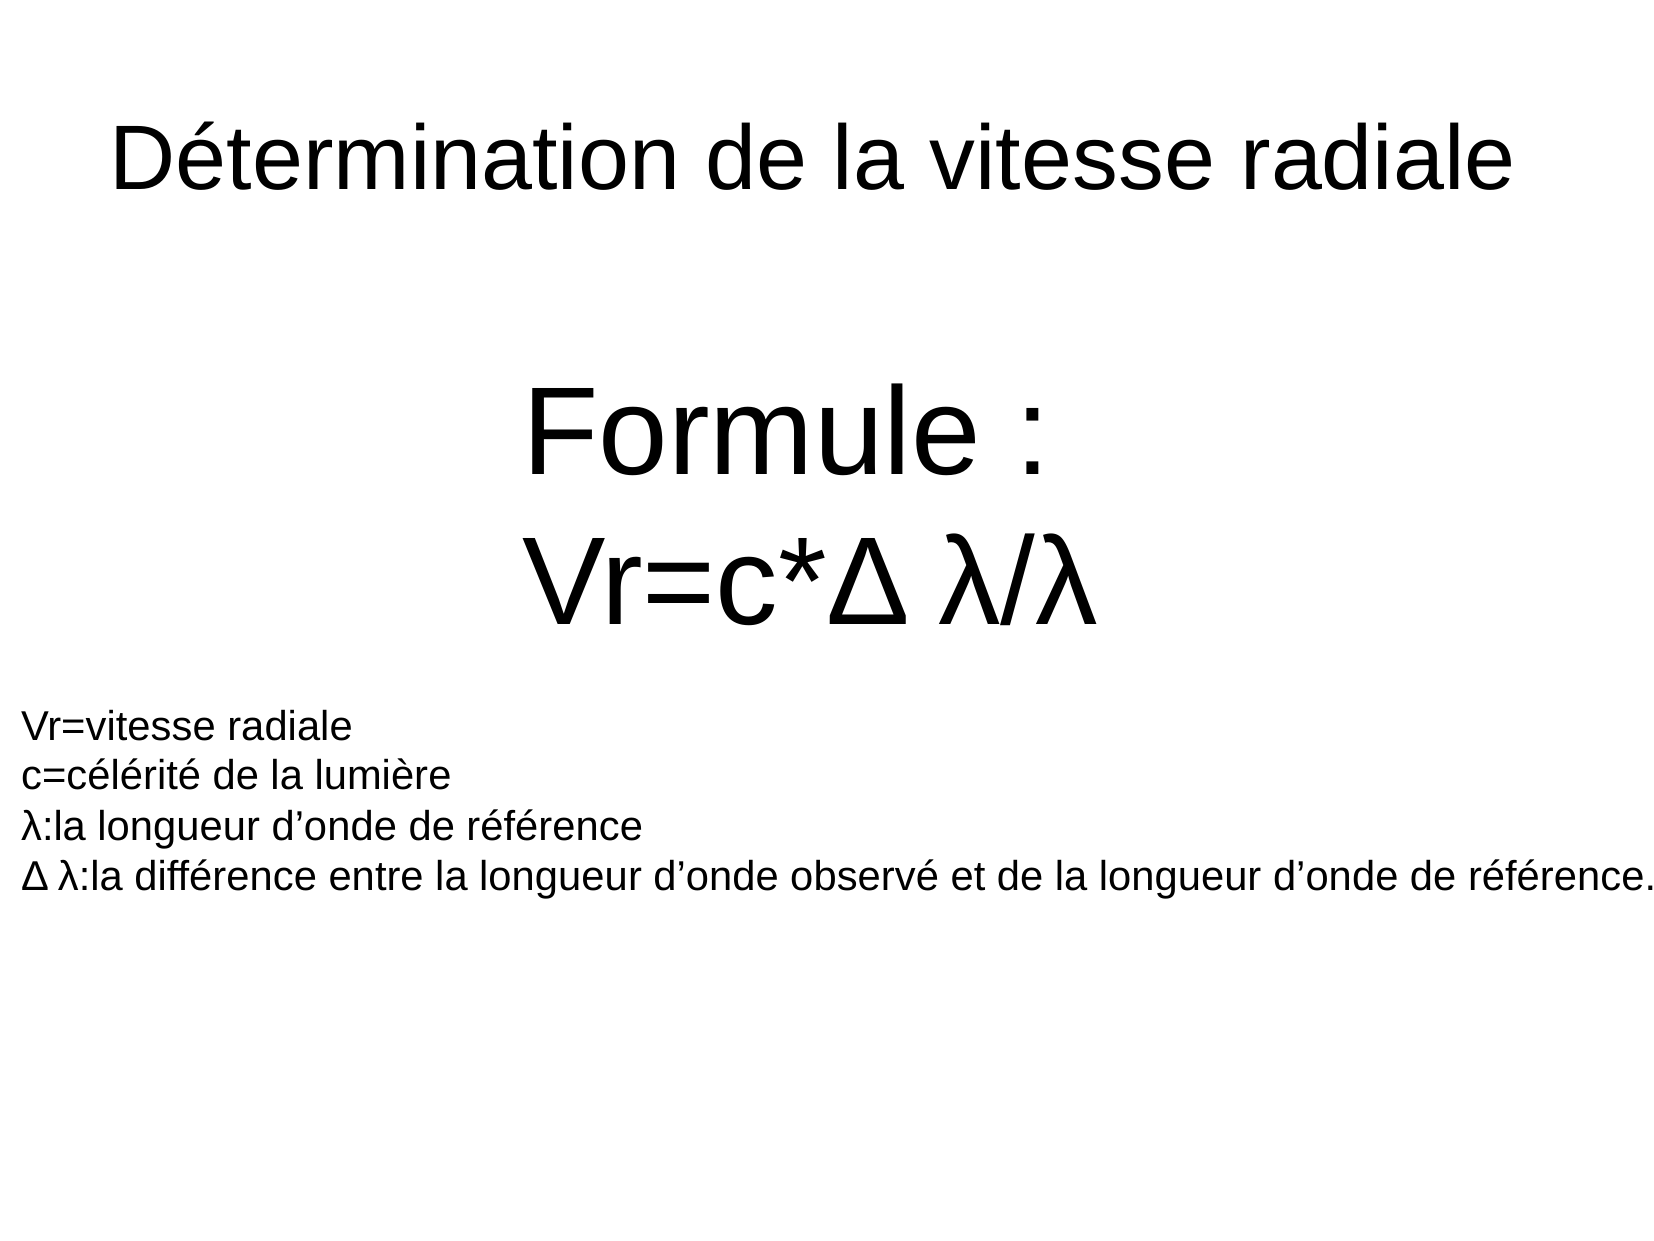

Détermination de la vitesse radiale
Formule :
Vr=c*Δ λ/λ
Vr=vitesse radiale
c=célérité de la lumière
λ:la longueur d’onde de référence
Δ λ:la différence entre la longueur d’onde observé et de la longueur d’onde de référence.